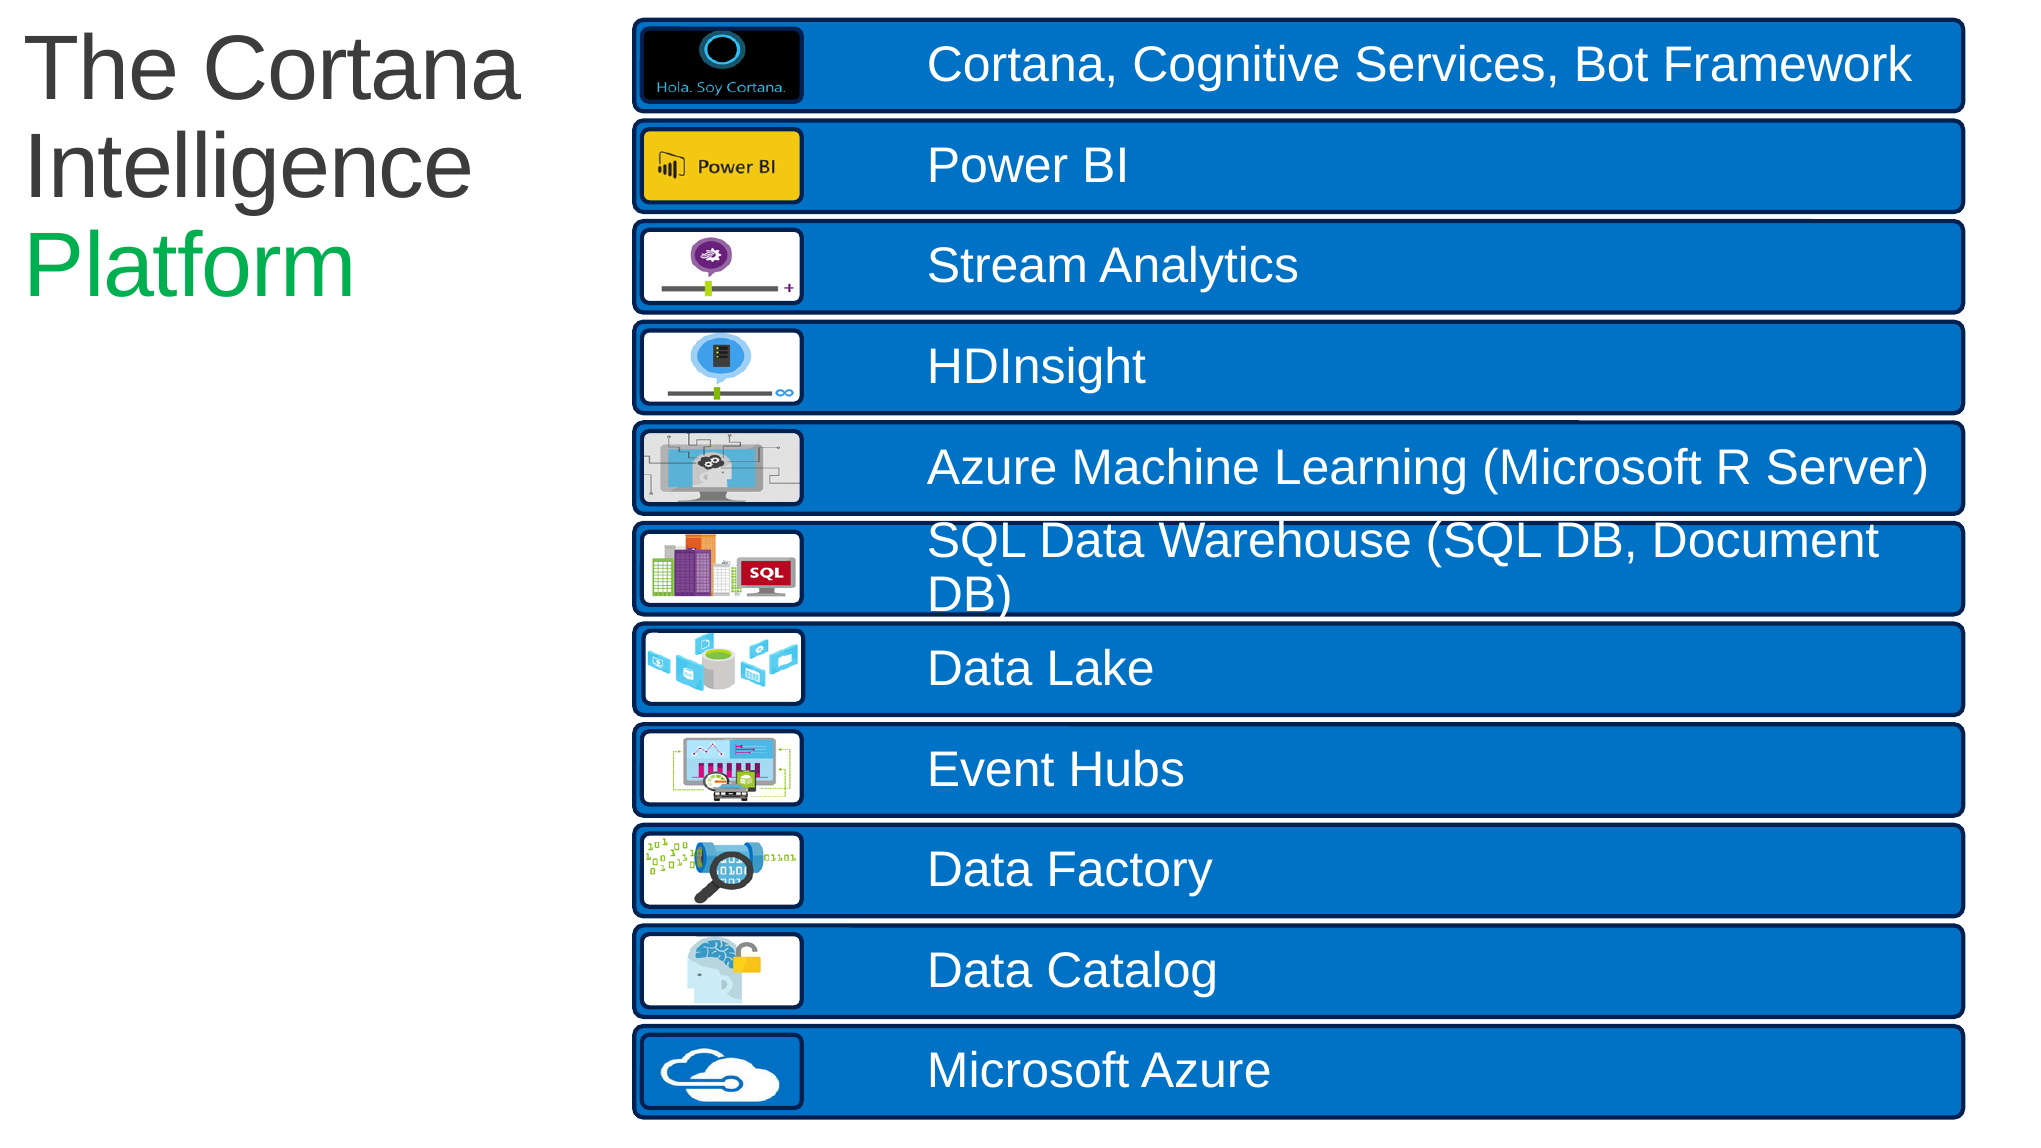

The Cortana Intelligence Platform
Cortana, Cognitive Services, Bot Framework
Power BI
Stream Analytics
HDInsight
Azure Machine Learning (Microsoft R Server)
SQL Data Warehouse (SQL DB, Document DB)
Data Lake
Event Hubs
Data Factory
Data Catalog
Microsoft Azure